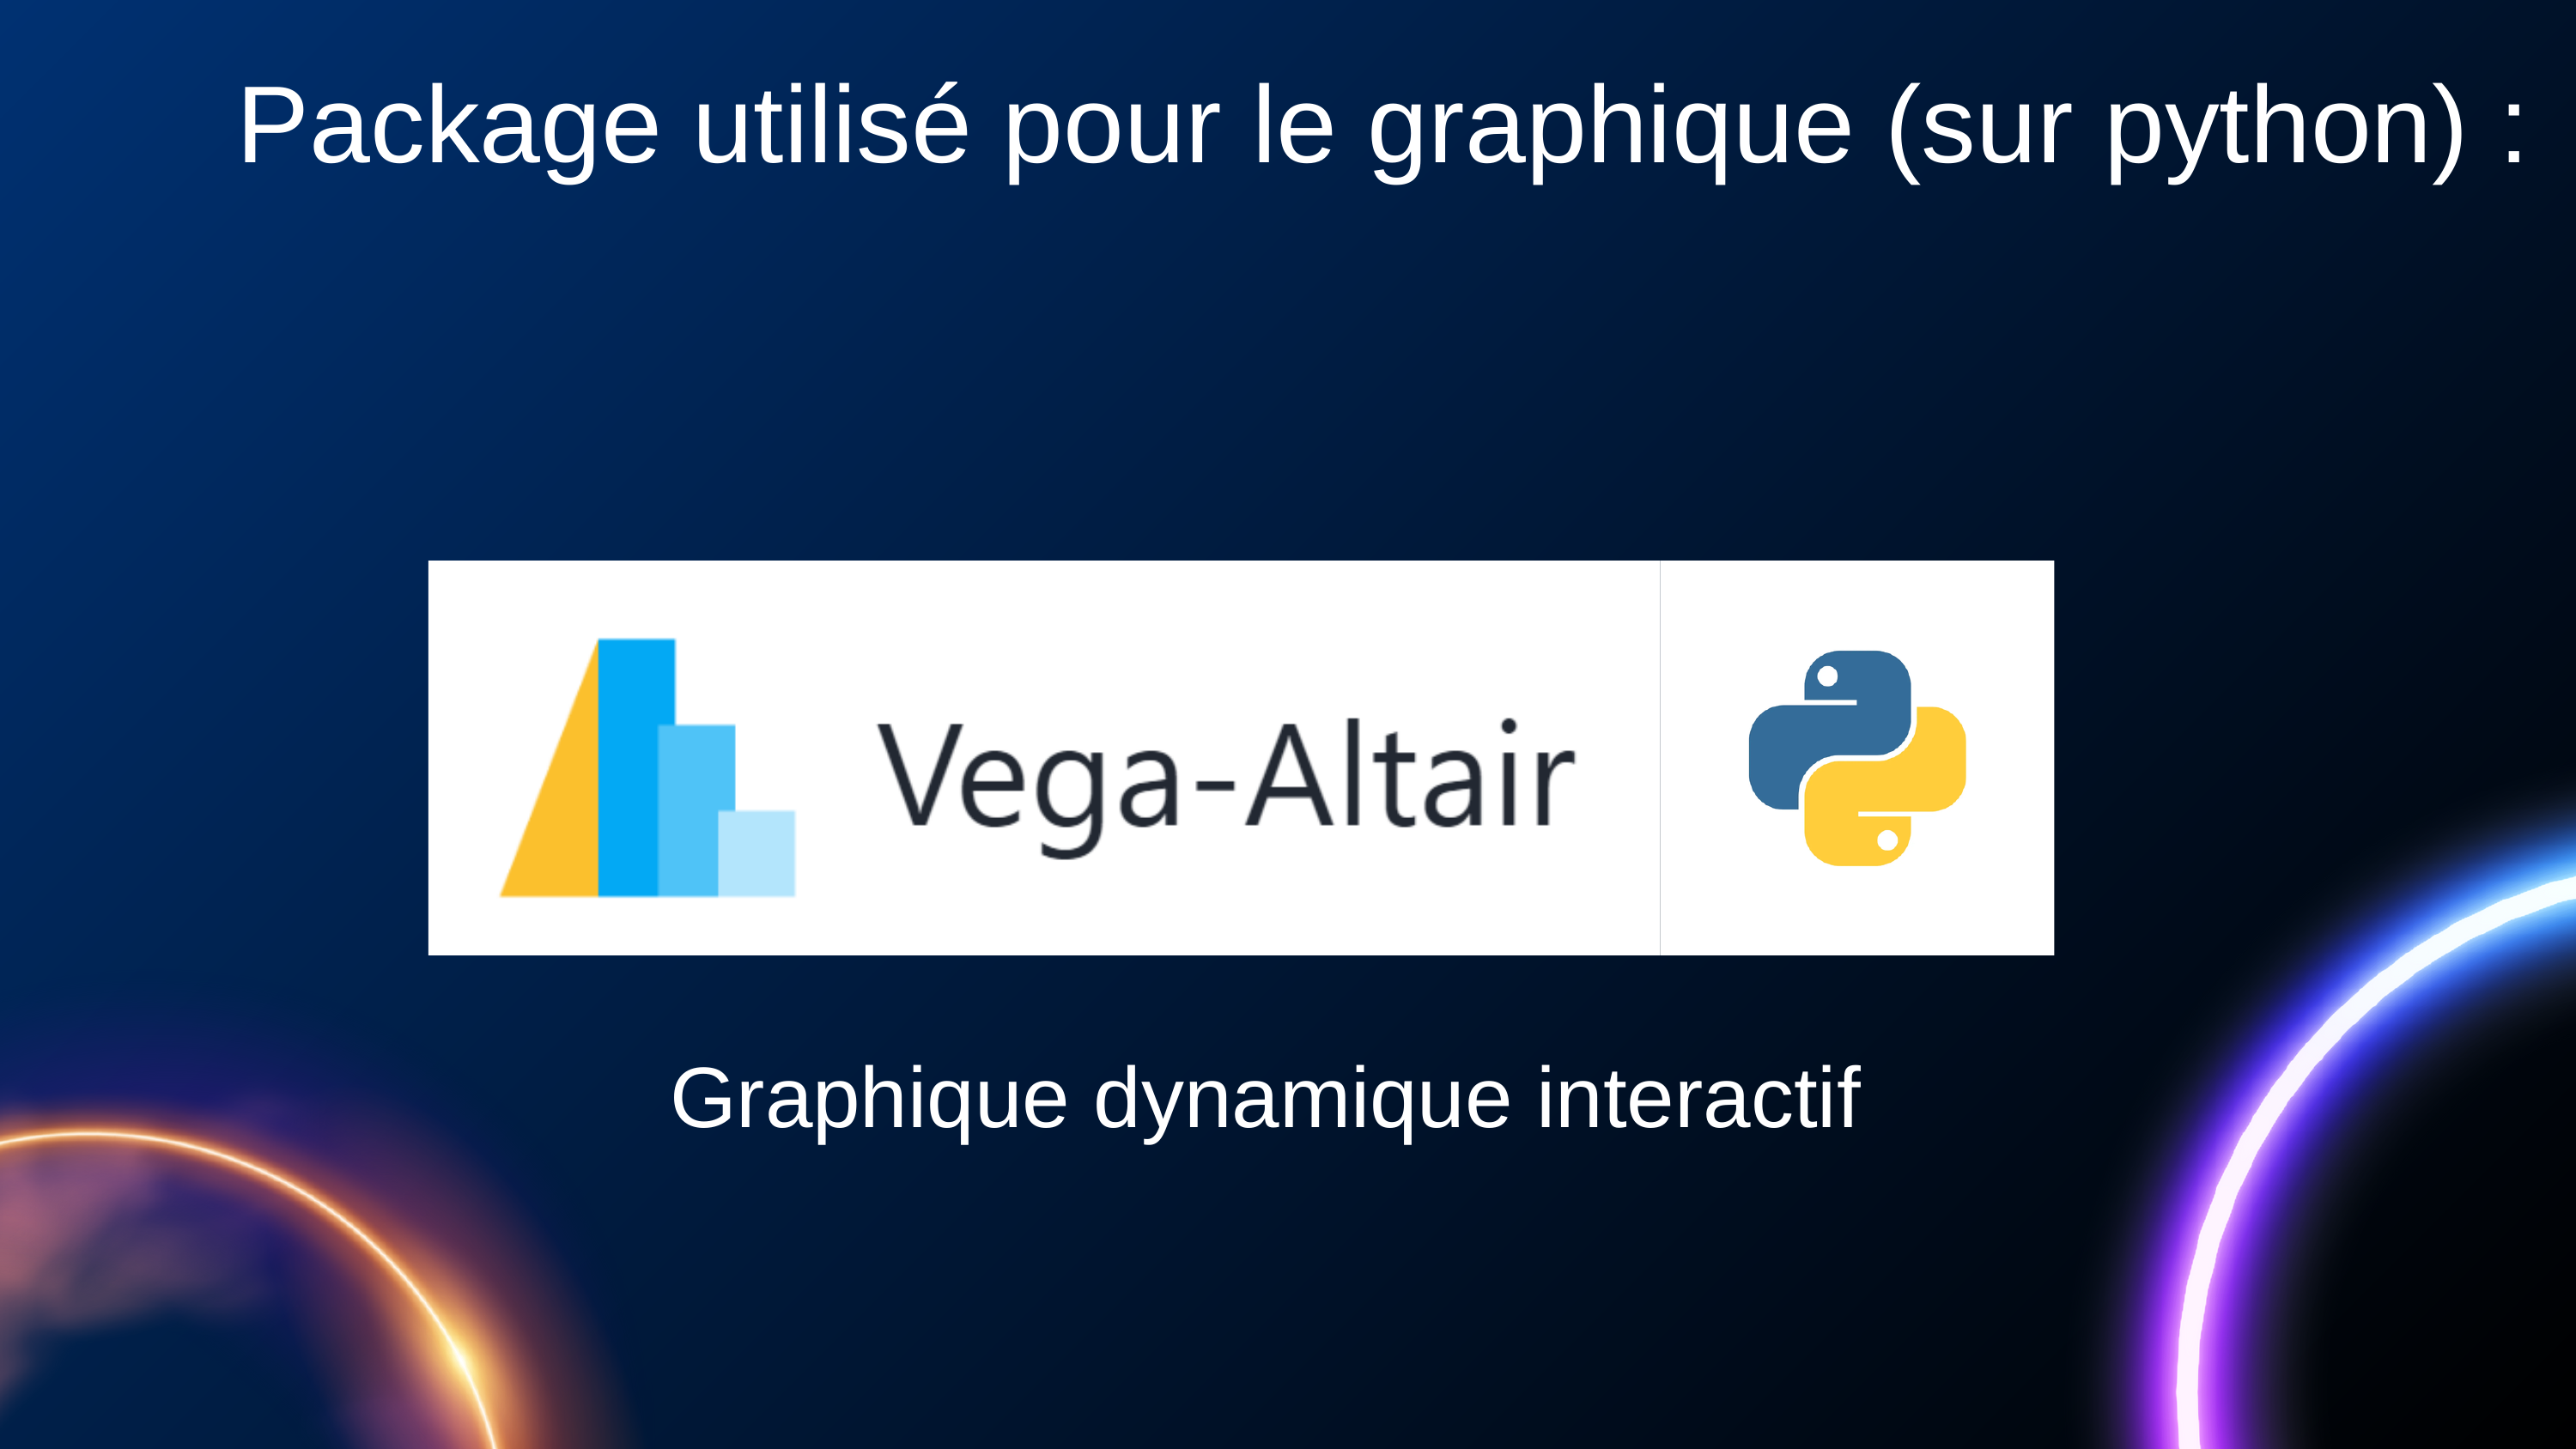

Package utilisé pour le graphique (sur python) :

Graphique dynamique interactif